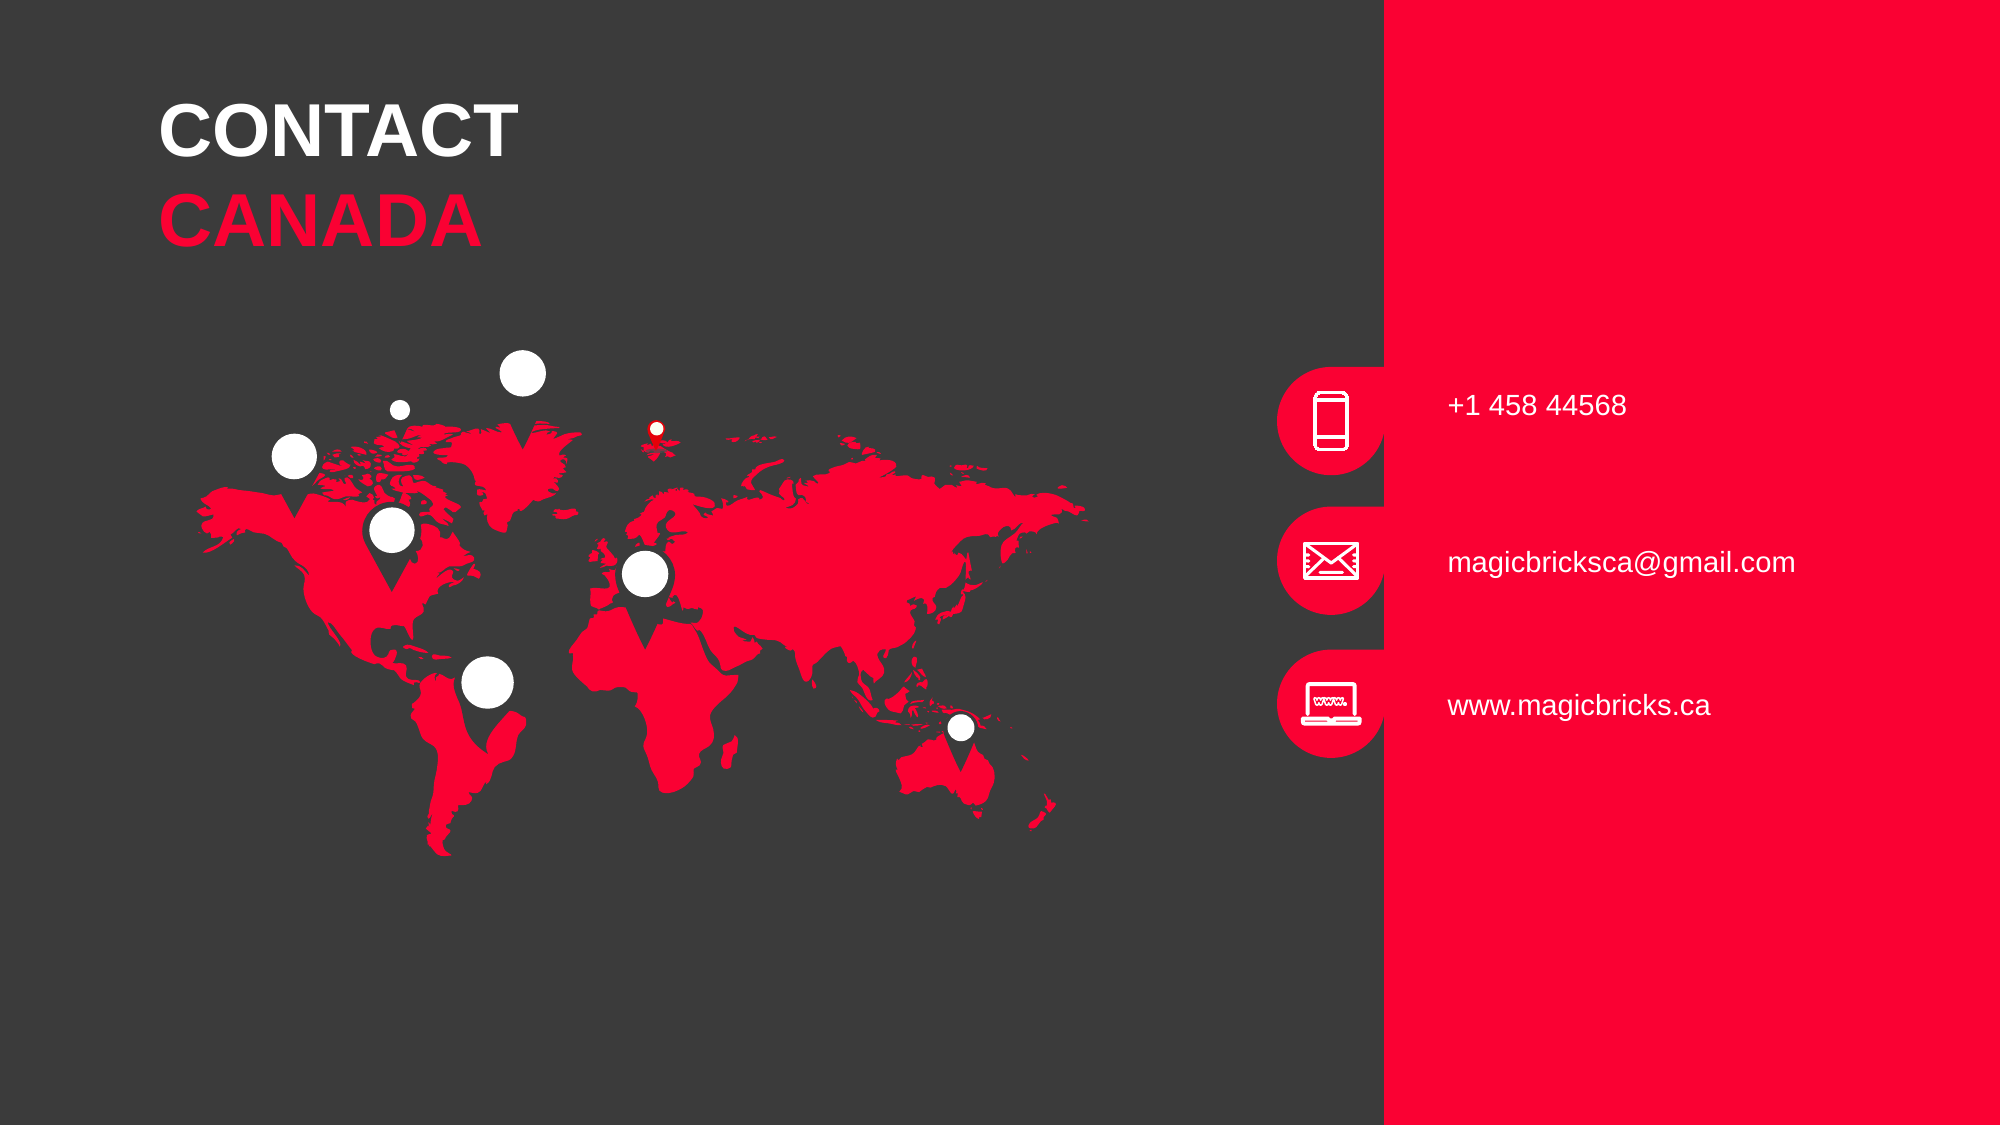

CONTACT
CANADA

+1 458 44568

magicbricksca@gmail.com

www.magicbricks.ca